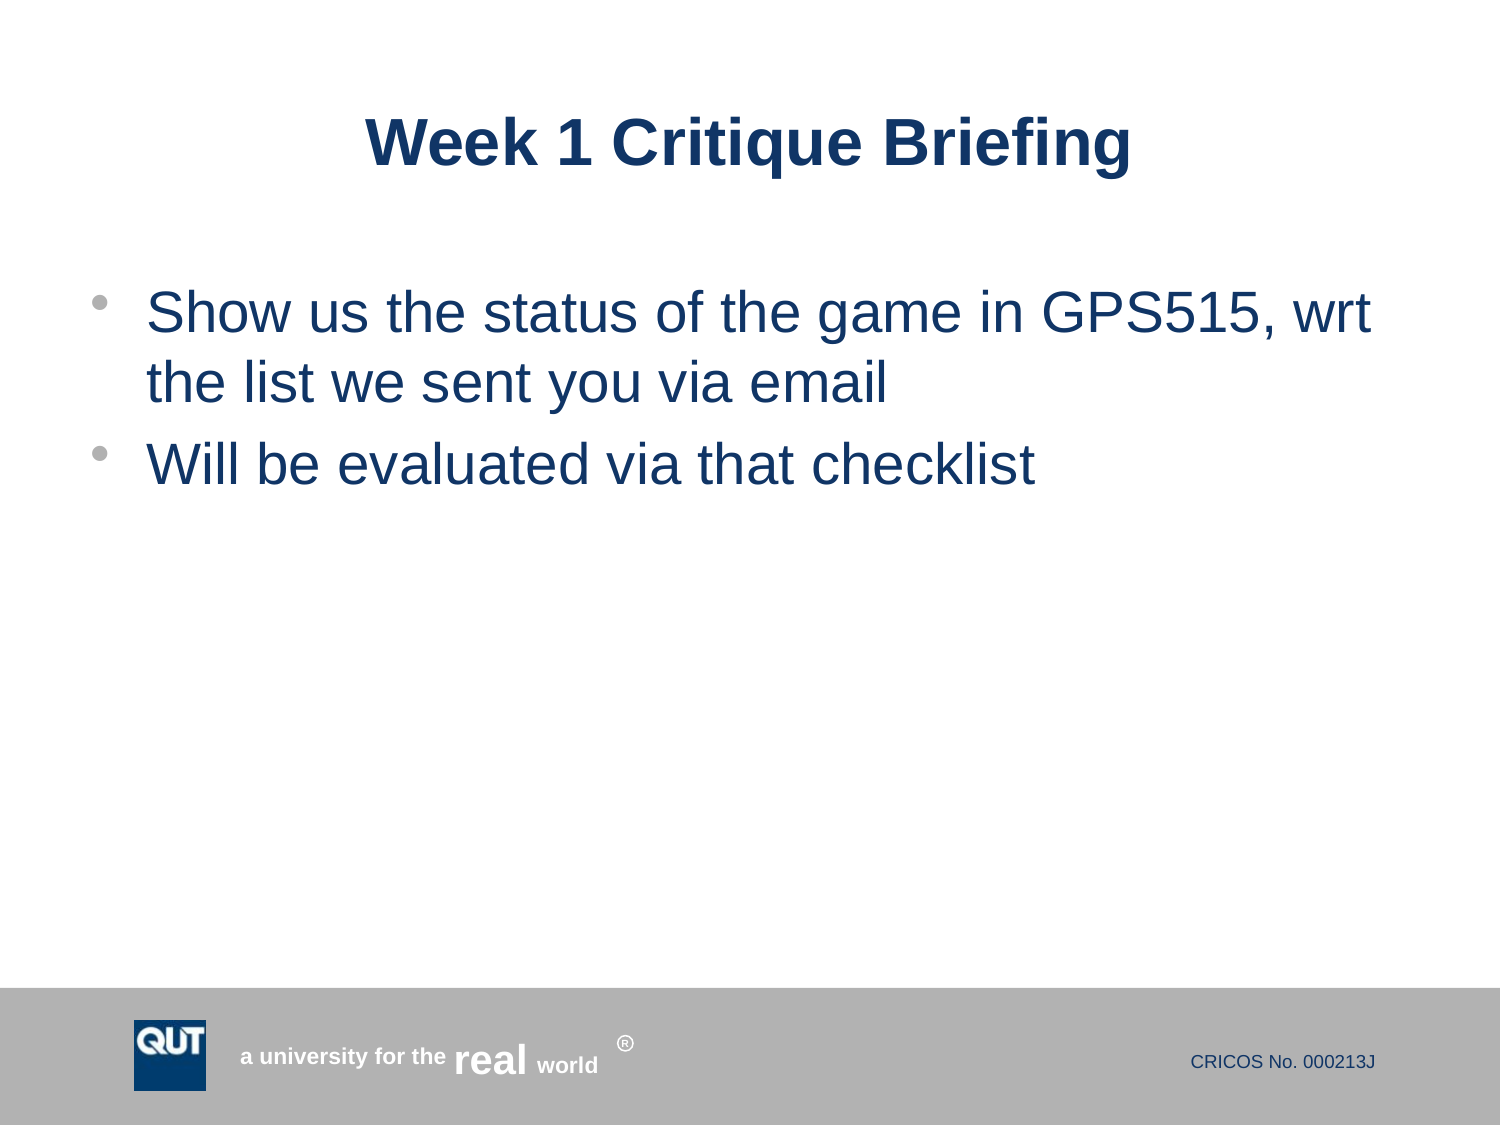

# Week 1 Critique Briefing
Show us the status of the game in GPS515, wrt the list we sent you via email
Will be evaluated via that checklist